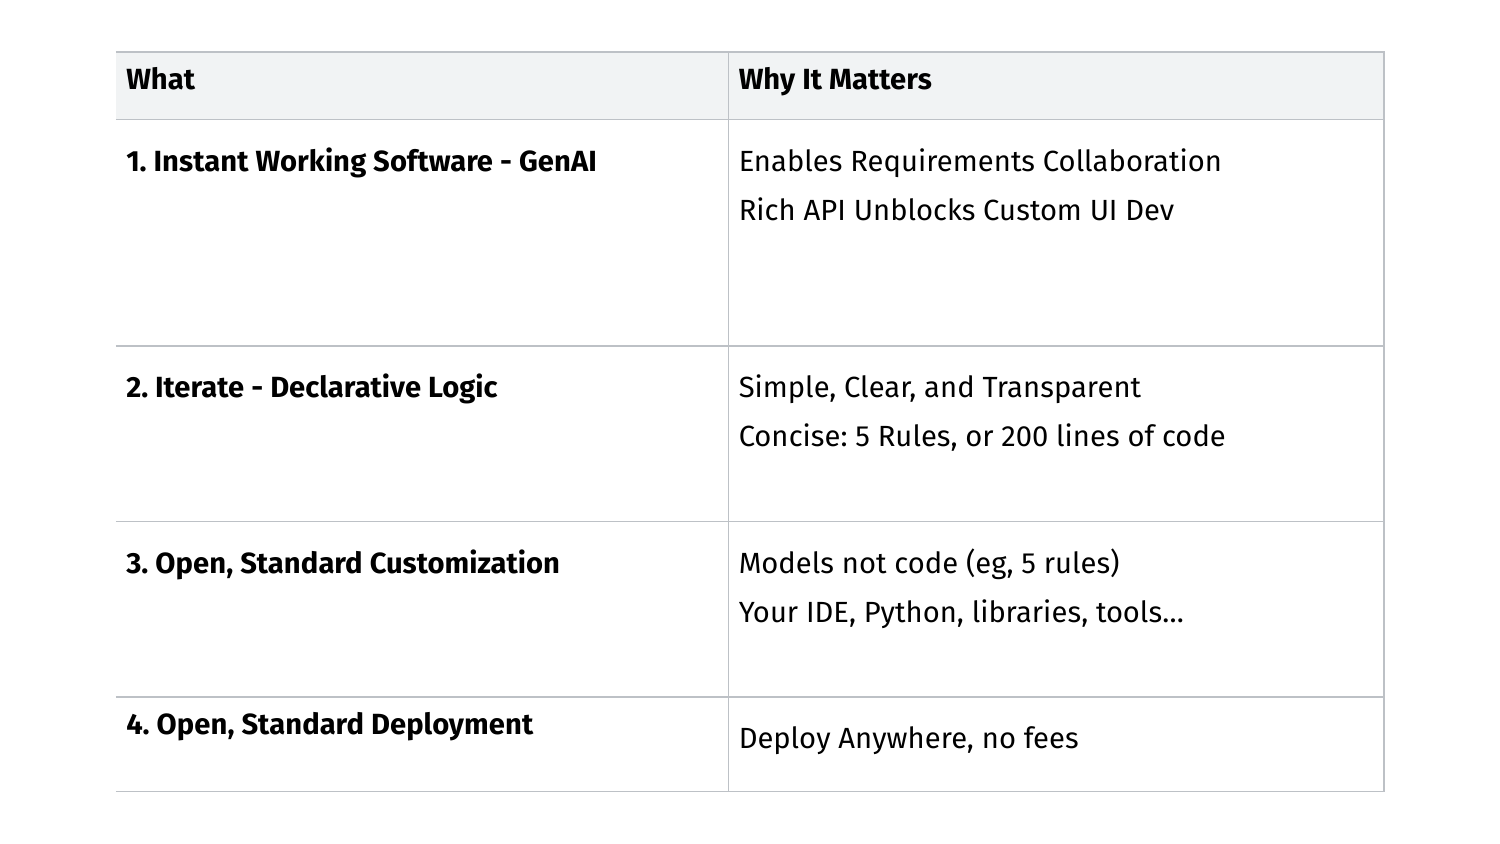

| What | Why It Matters |
| --- | --- |
| 1. Instant Working Software - GenAI | Enables Requirements Collaboration Rich API Unblocks Custom UI Dev |
| 2. Iterate - Declarative Logic | Simple, Clear, and Transparent Concise: 5 Rules, or 200 lines of code |
| 3. Open, Standard Customization | Models not code (eg, 5 rules) Your IDE, Python, libraries, tools… |
| 4. Open, Standard Deployment | Deploy Anywhere, no fees |